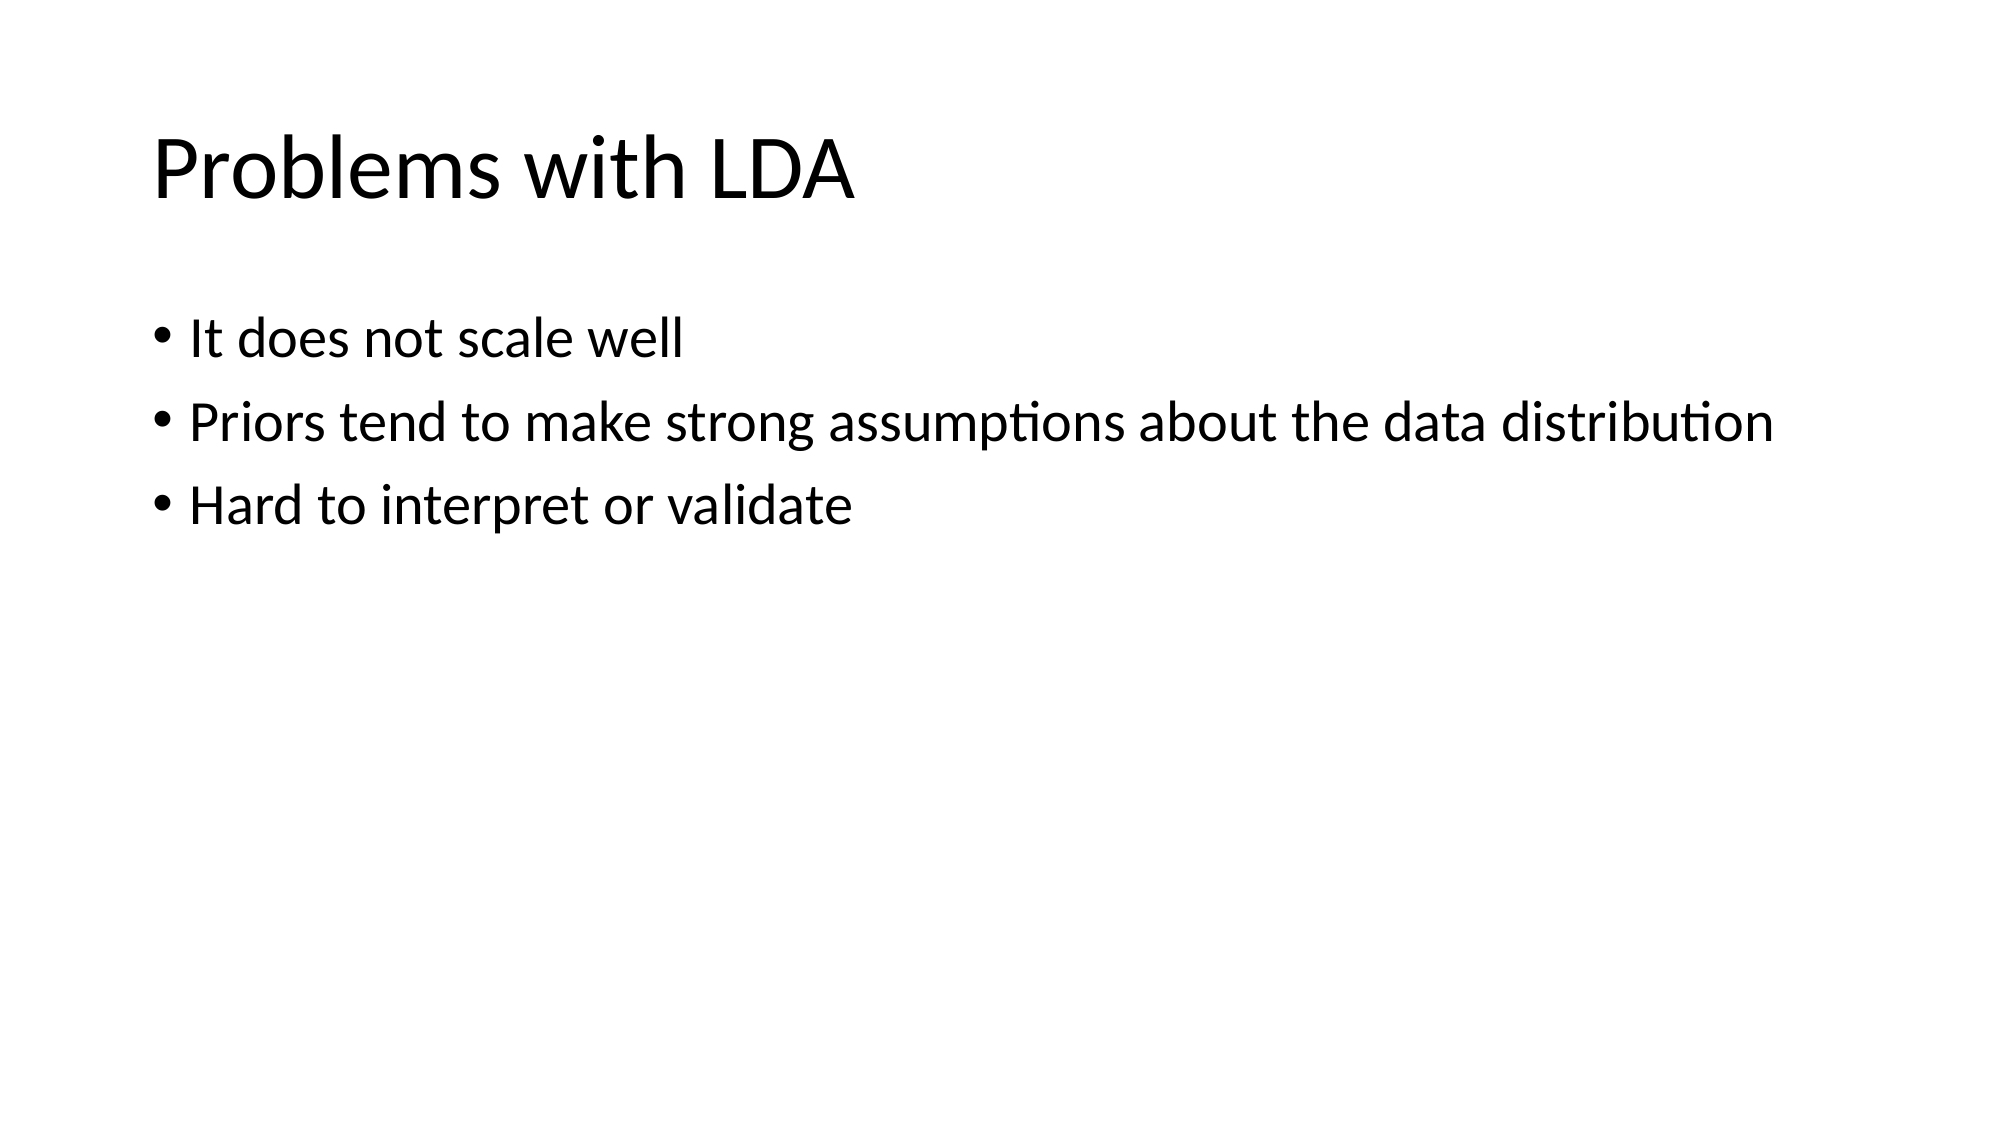

# Problems with LDA
It does not scale well
Priors tend to make strong assumptions about the data distribution
Hard to interpret or validate